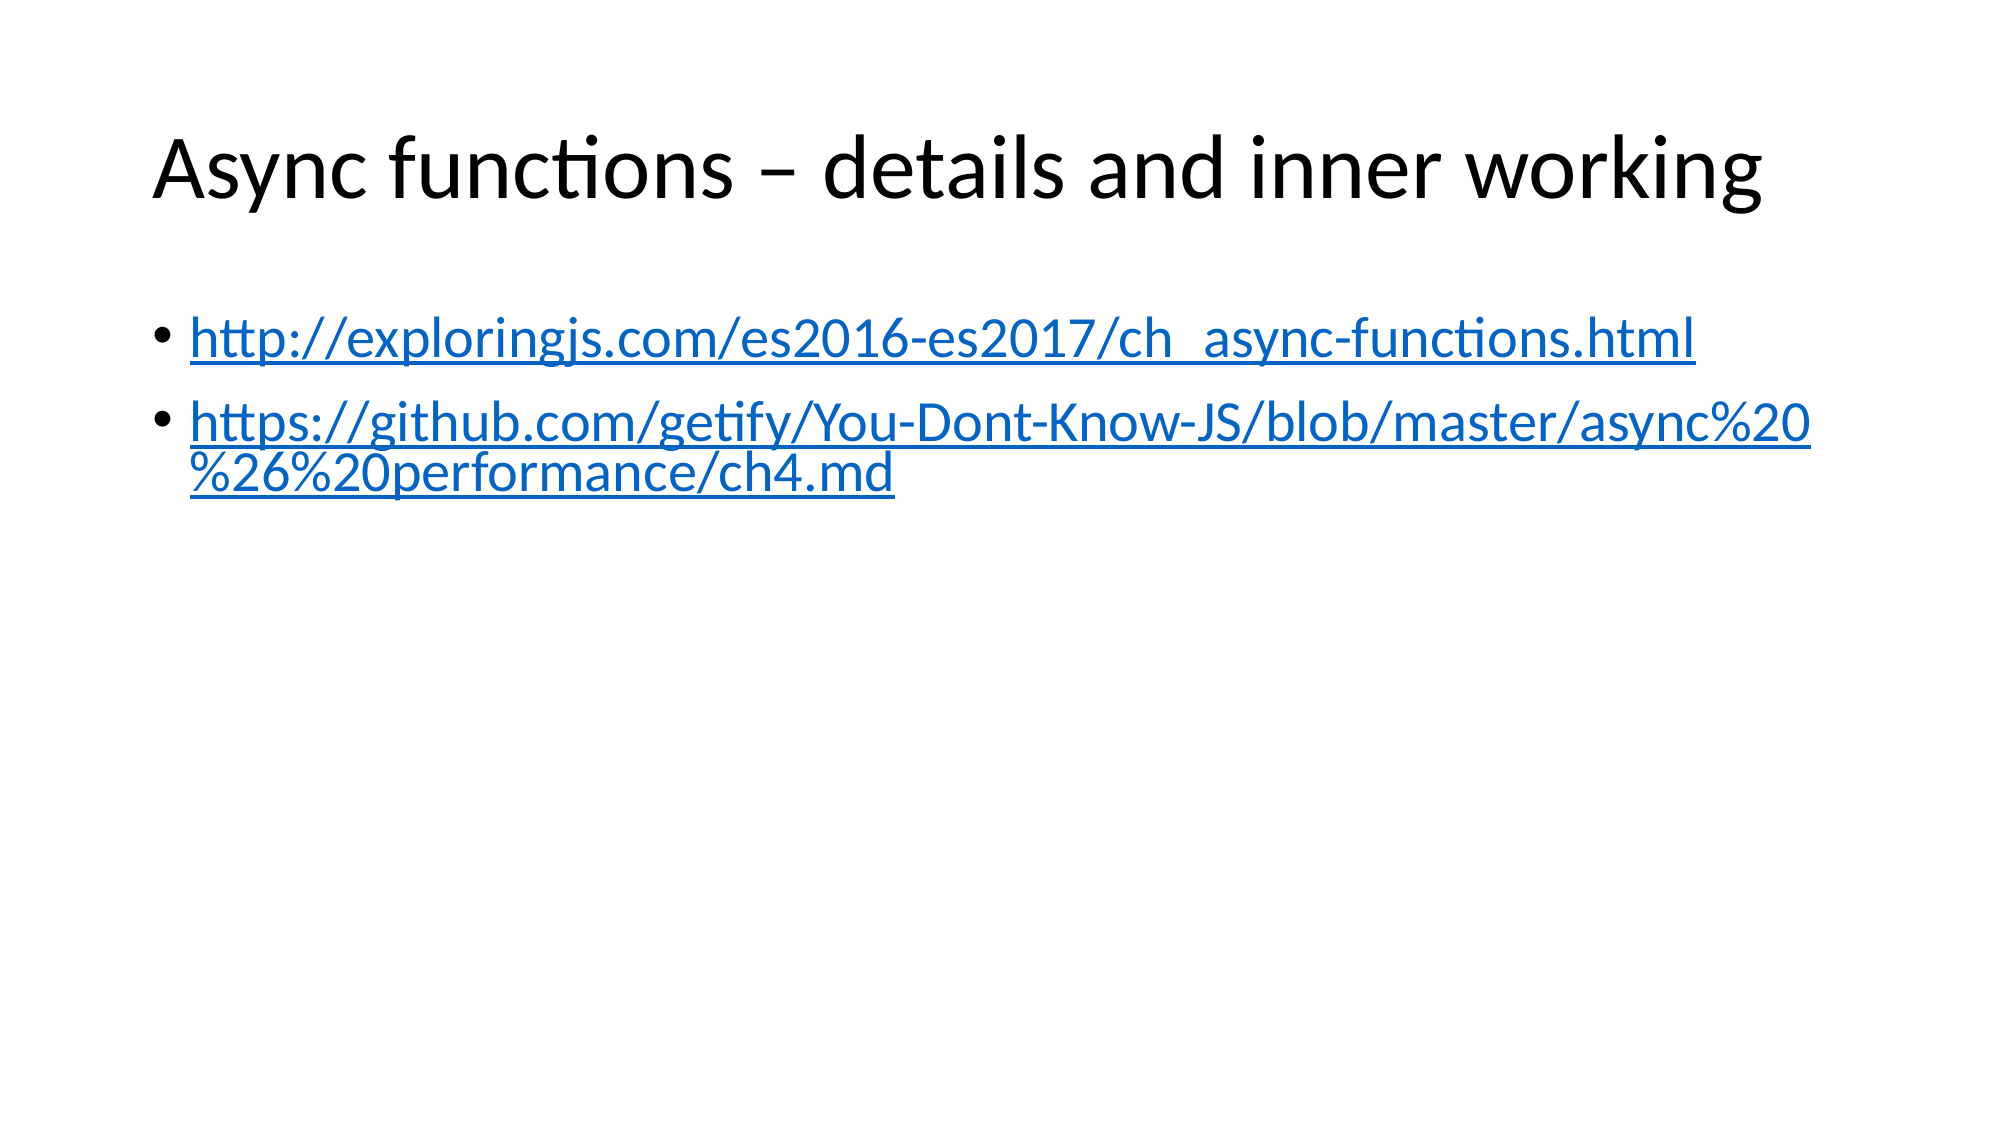

# Async functions – details and inner working
http://exploringjs.com/es2016-es2017/ch_async-functions.html
https://github.com/getify/You-Dont-Know-JS/blob/master/async%20%26%20performance/ch4.md